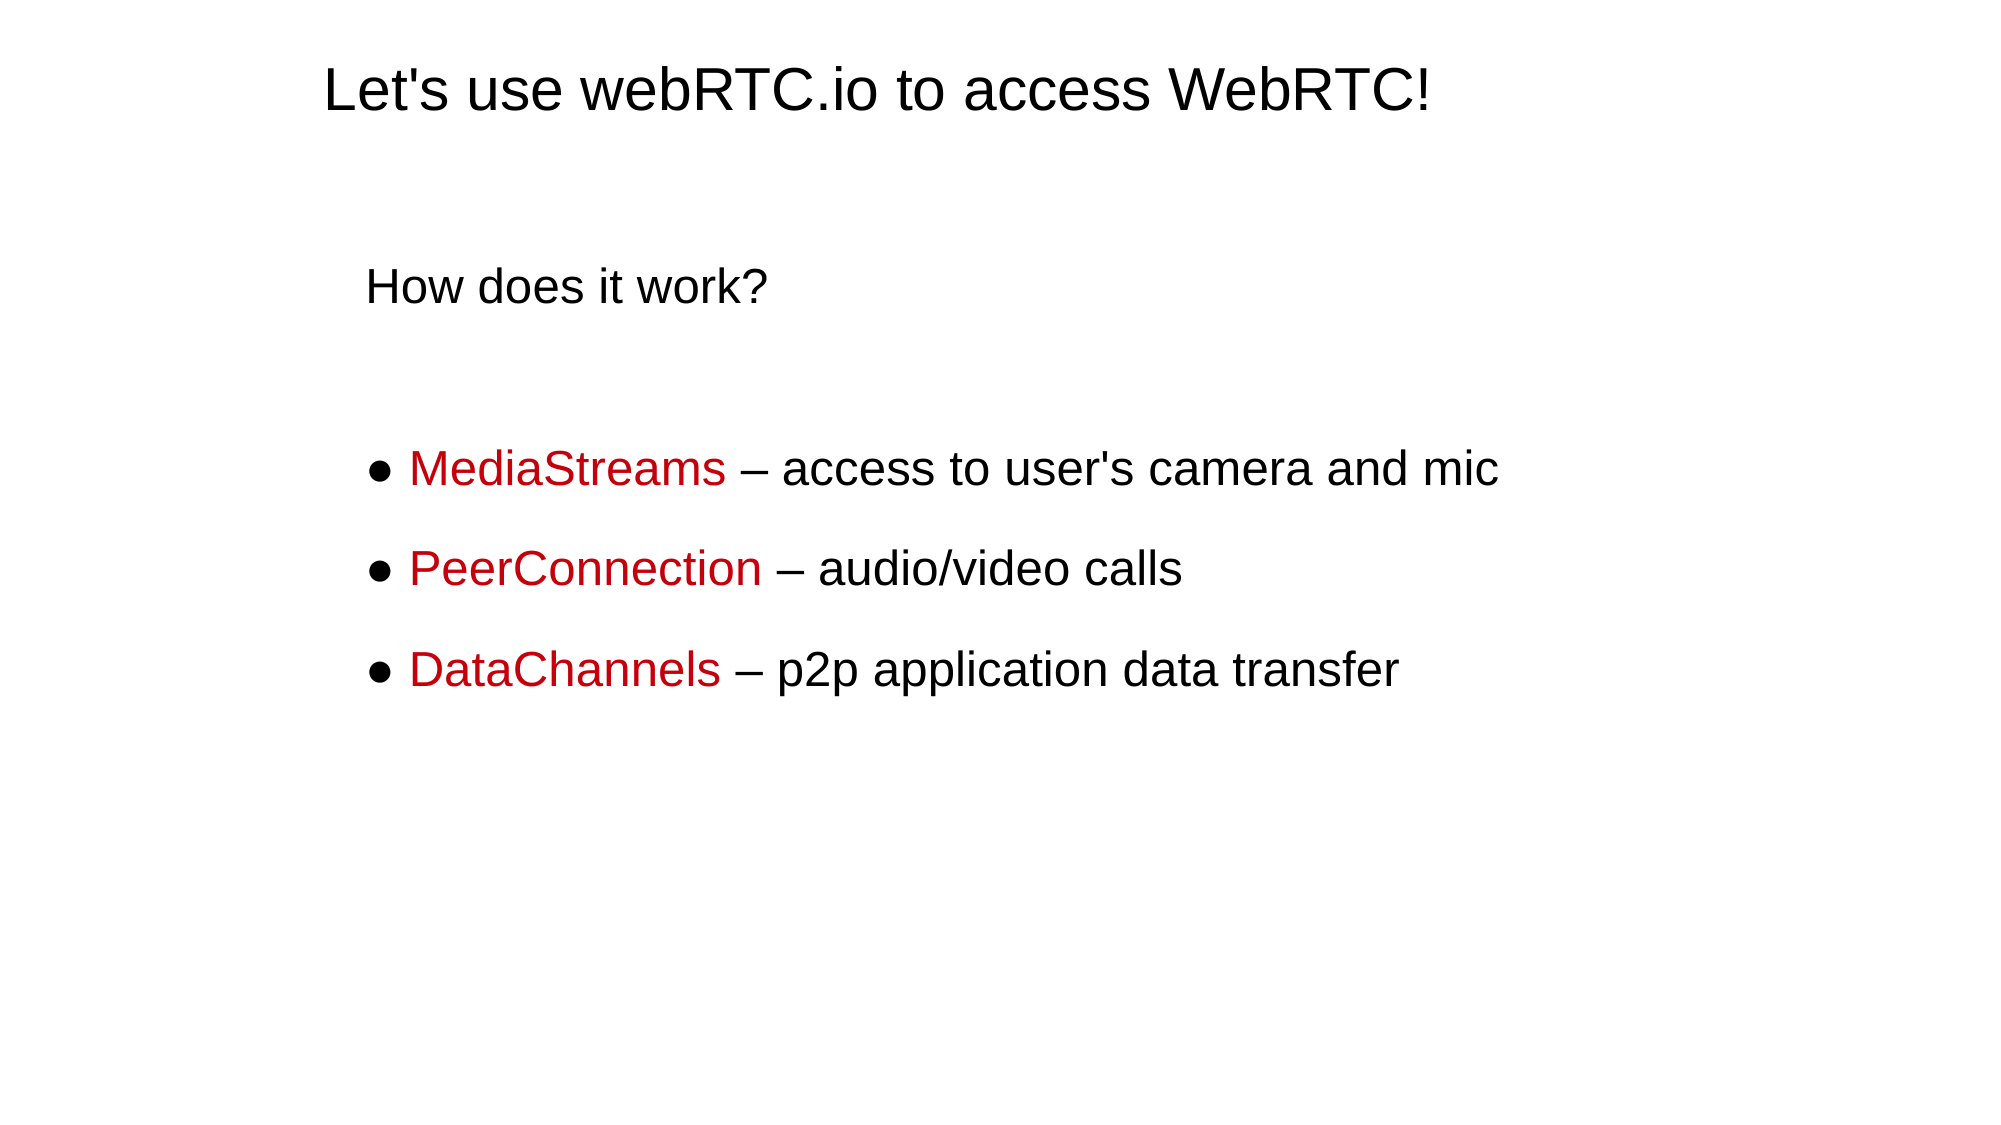

Let's use webRTC.io to access WebRTC!

   How does it work?

   ● MediaStreams – access to user's camera and mic
   ● PeerConnection – audio/video calls
   ● DataChannels – p2p application data transfer